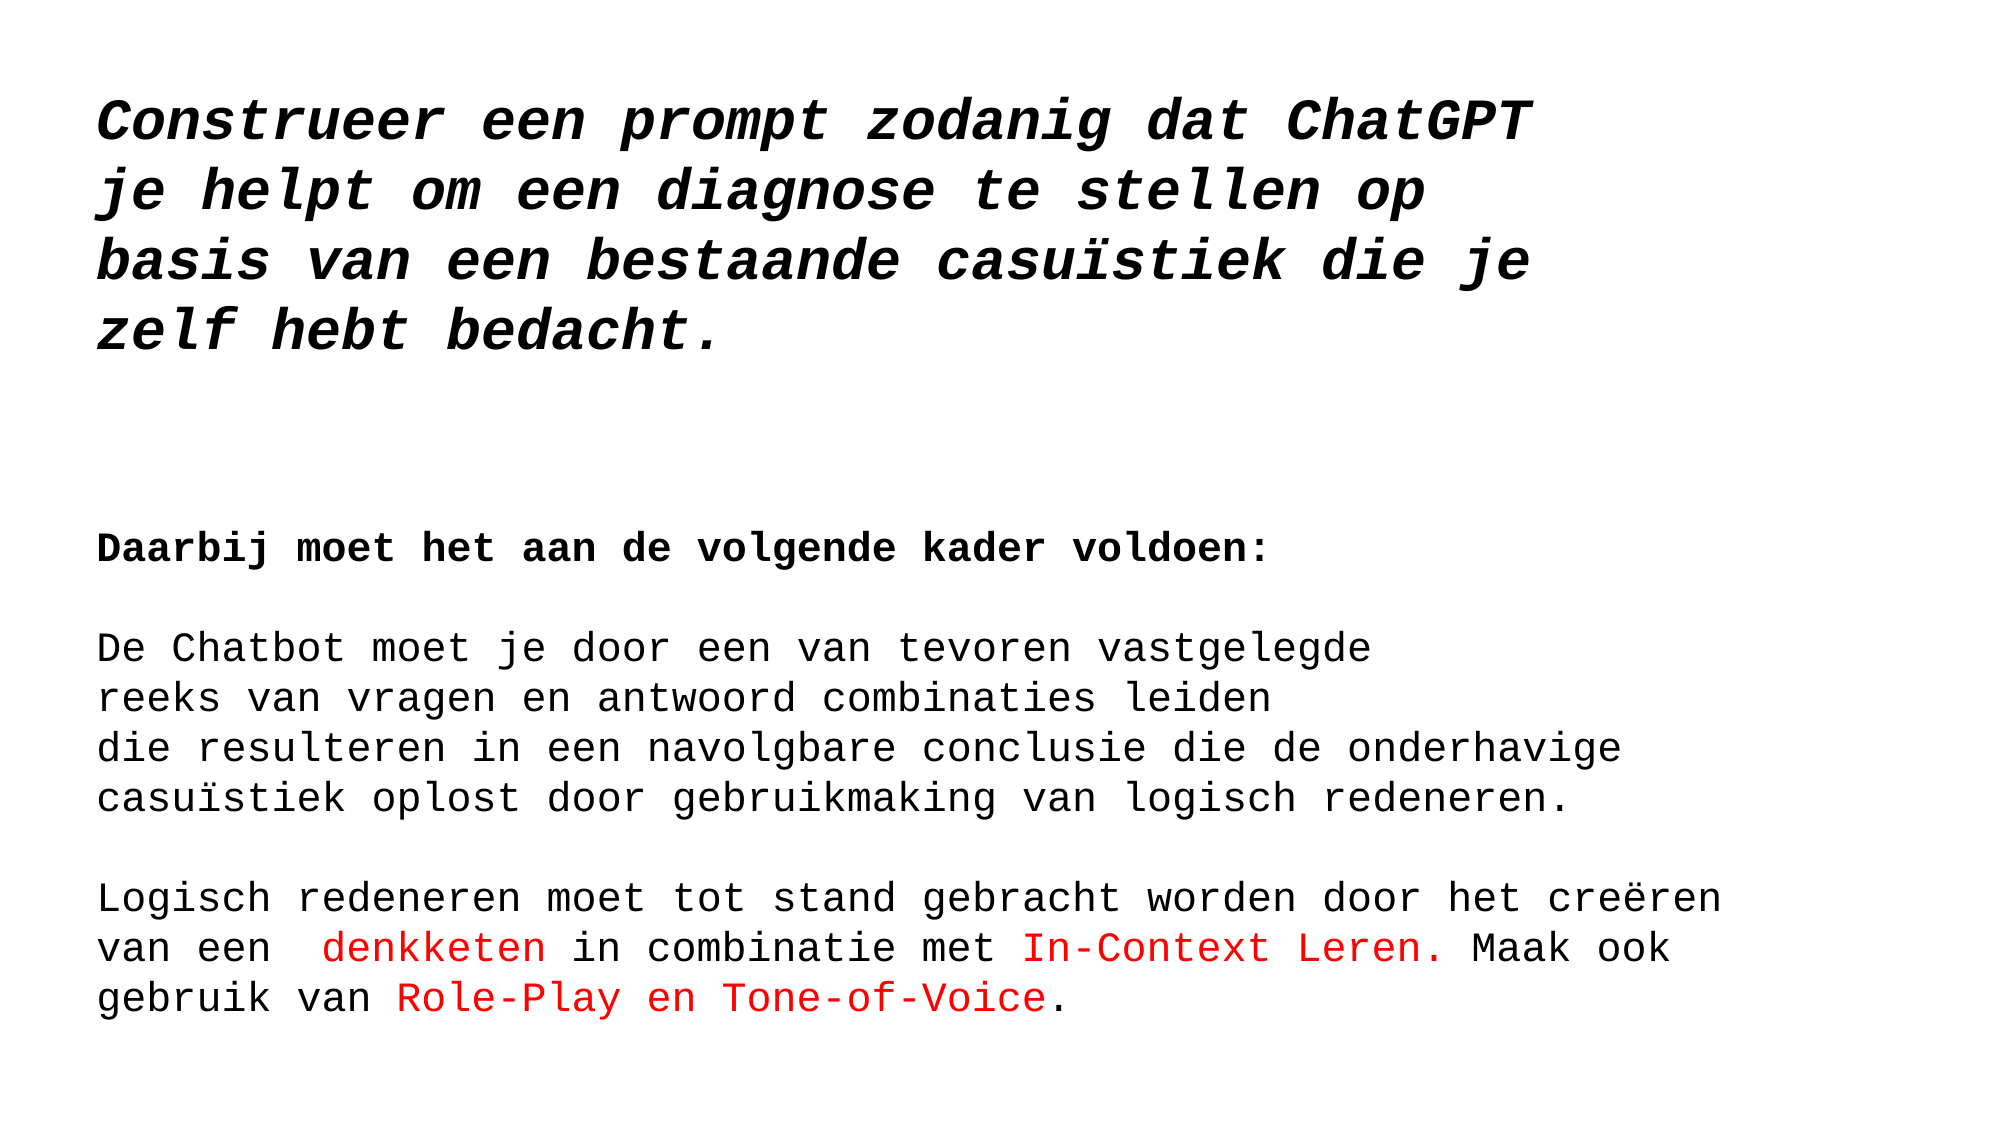

Construeer een prompt zodanig dat ChatGPT je helpt om een diagnose te stellen op basis van een bestaande casuïstiek die je zelf hebt bedacht.
Daarbij moet het aan de volgende kader voldoen:

De Chatbot moet je door een van tevoren vastgelegde
reeks van vragen en antwoord combinaties leiden
die resulteren in een navolgbare conclusie die de onderhavige casuïstiek oplost door gebruikmaking van logisch redeneren.

Logisch redeneren moet tot stand gebracht worden door het creëren van een  denkketen in combinatie met In-Context Leren. Maak ook gebruik van Role-Play en Tone-of-Voice.